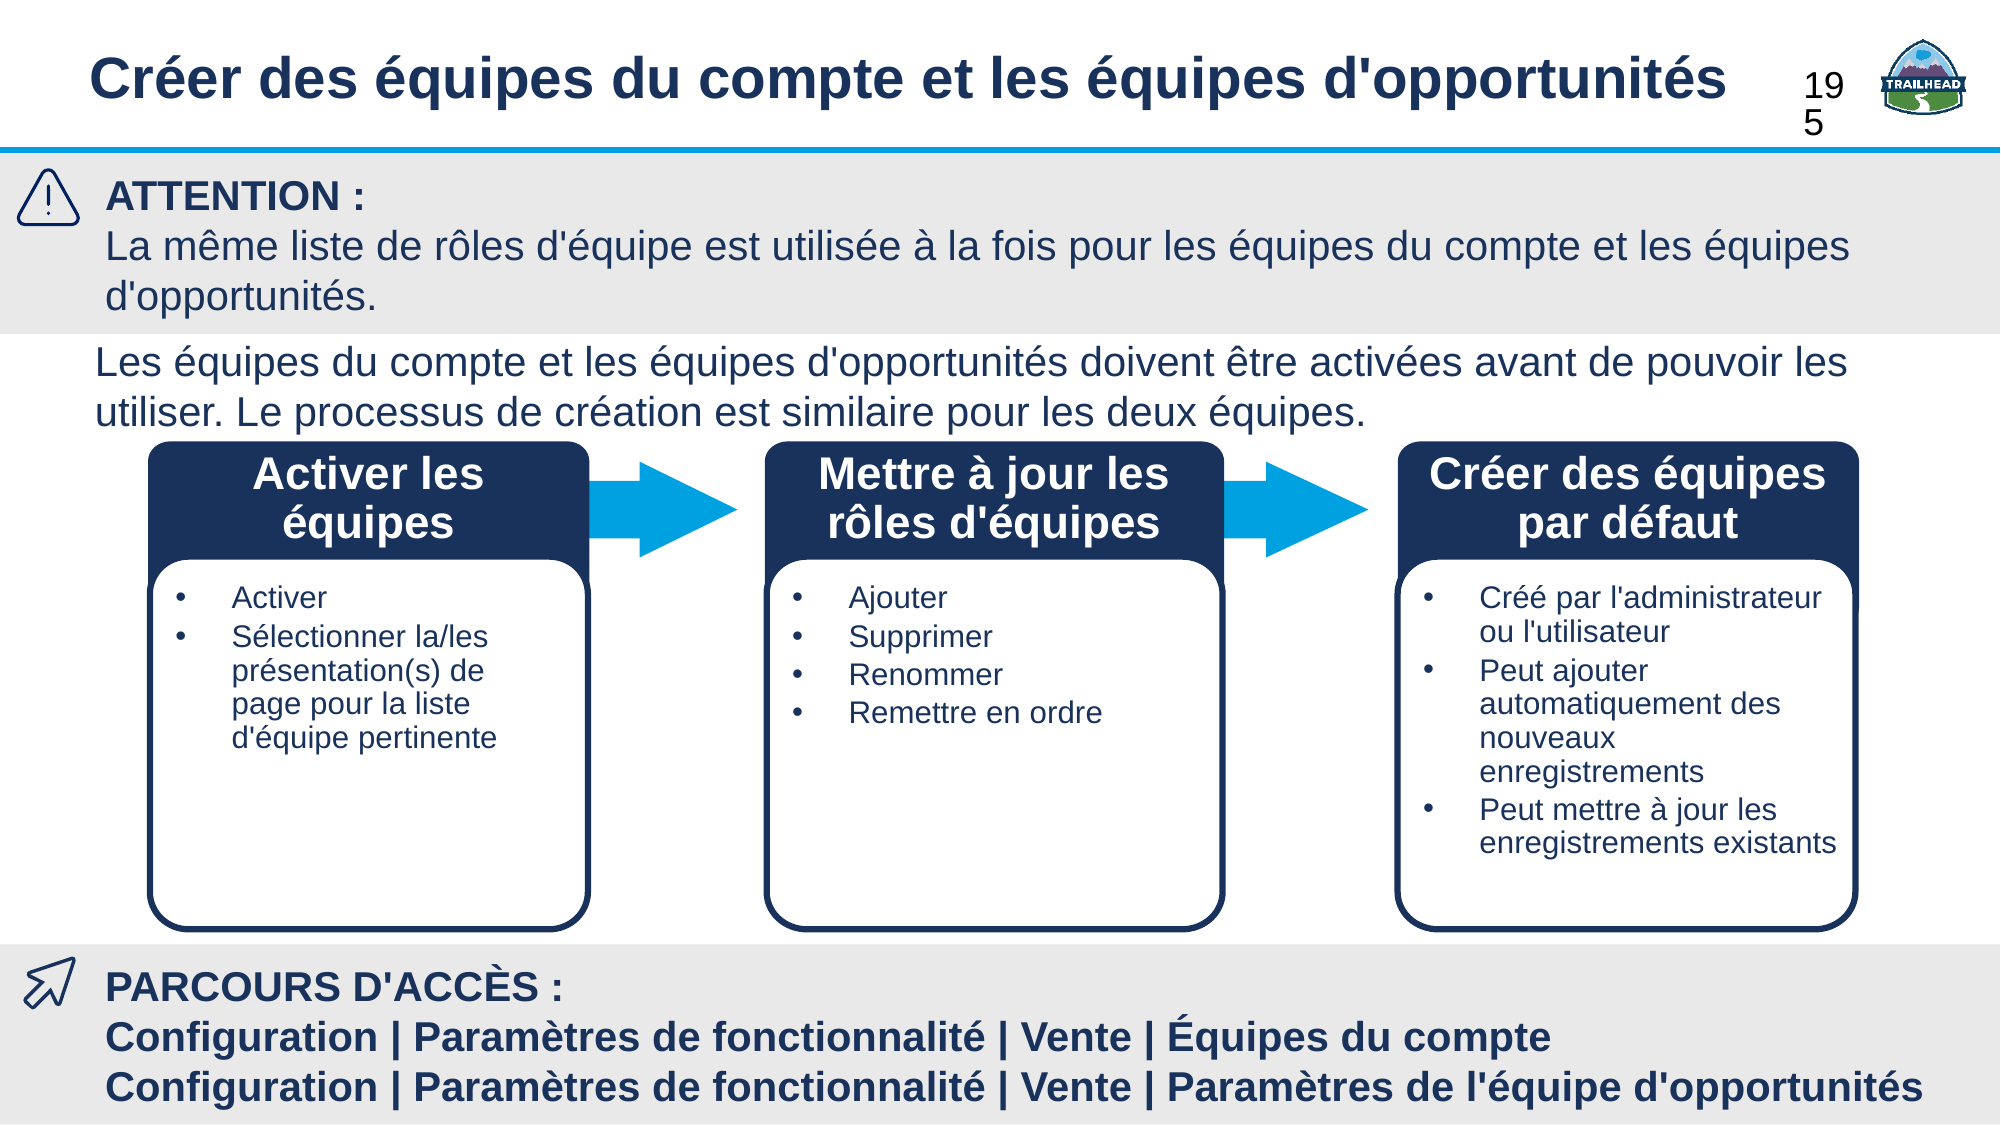

Créer des équipes du compte et les équipes d'opportunités
195
ATTENTION :
La même liste de rôles d'équipe est utilisée à la fois pour les équipes du compte et les équipes d'opportunités.

Les équipes du compte et les équipes d'opportunités doivent être activées avant de pouvoir les utiliser. Le processus de création est similaire pour les deux équipes.
Créer des équipes par défaut
Activer les équipes
Mettre à jour les rôles d'équipes

Activer
Sélectionner la/les présentation(s) de page pour la liste d'équipe pertinente
Ajouter
Supprimer
Renommer
Remettre en ordre
Créé par l'administrateur ou l'utilisateur
Peut ajouter automatiquement des nouveaux enregistrements
Peut mettre à jour les enregistrements existants
PARCOURS D'ACCÈS :
Configuration | Paramètres de fonctionnalité | Vente | Équipes du compte
Configuration | Paramètres de fonctionnalité | Vente | Paramètres de l'équipe d'opportunités